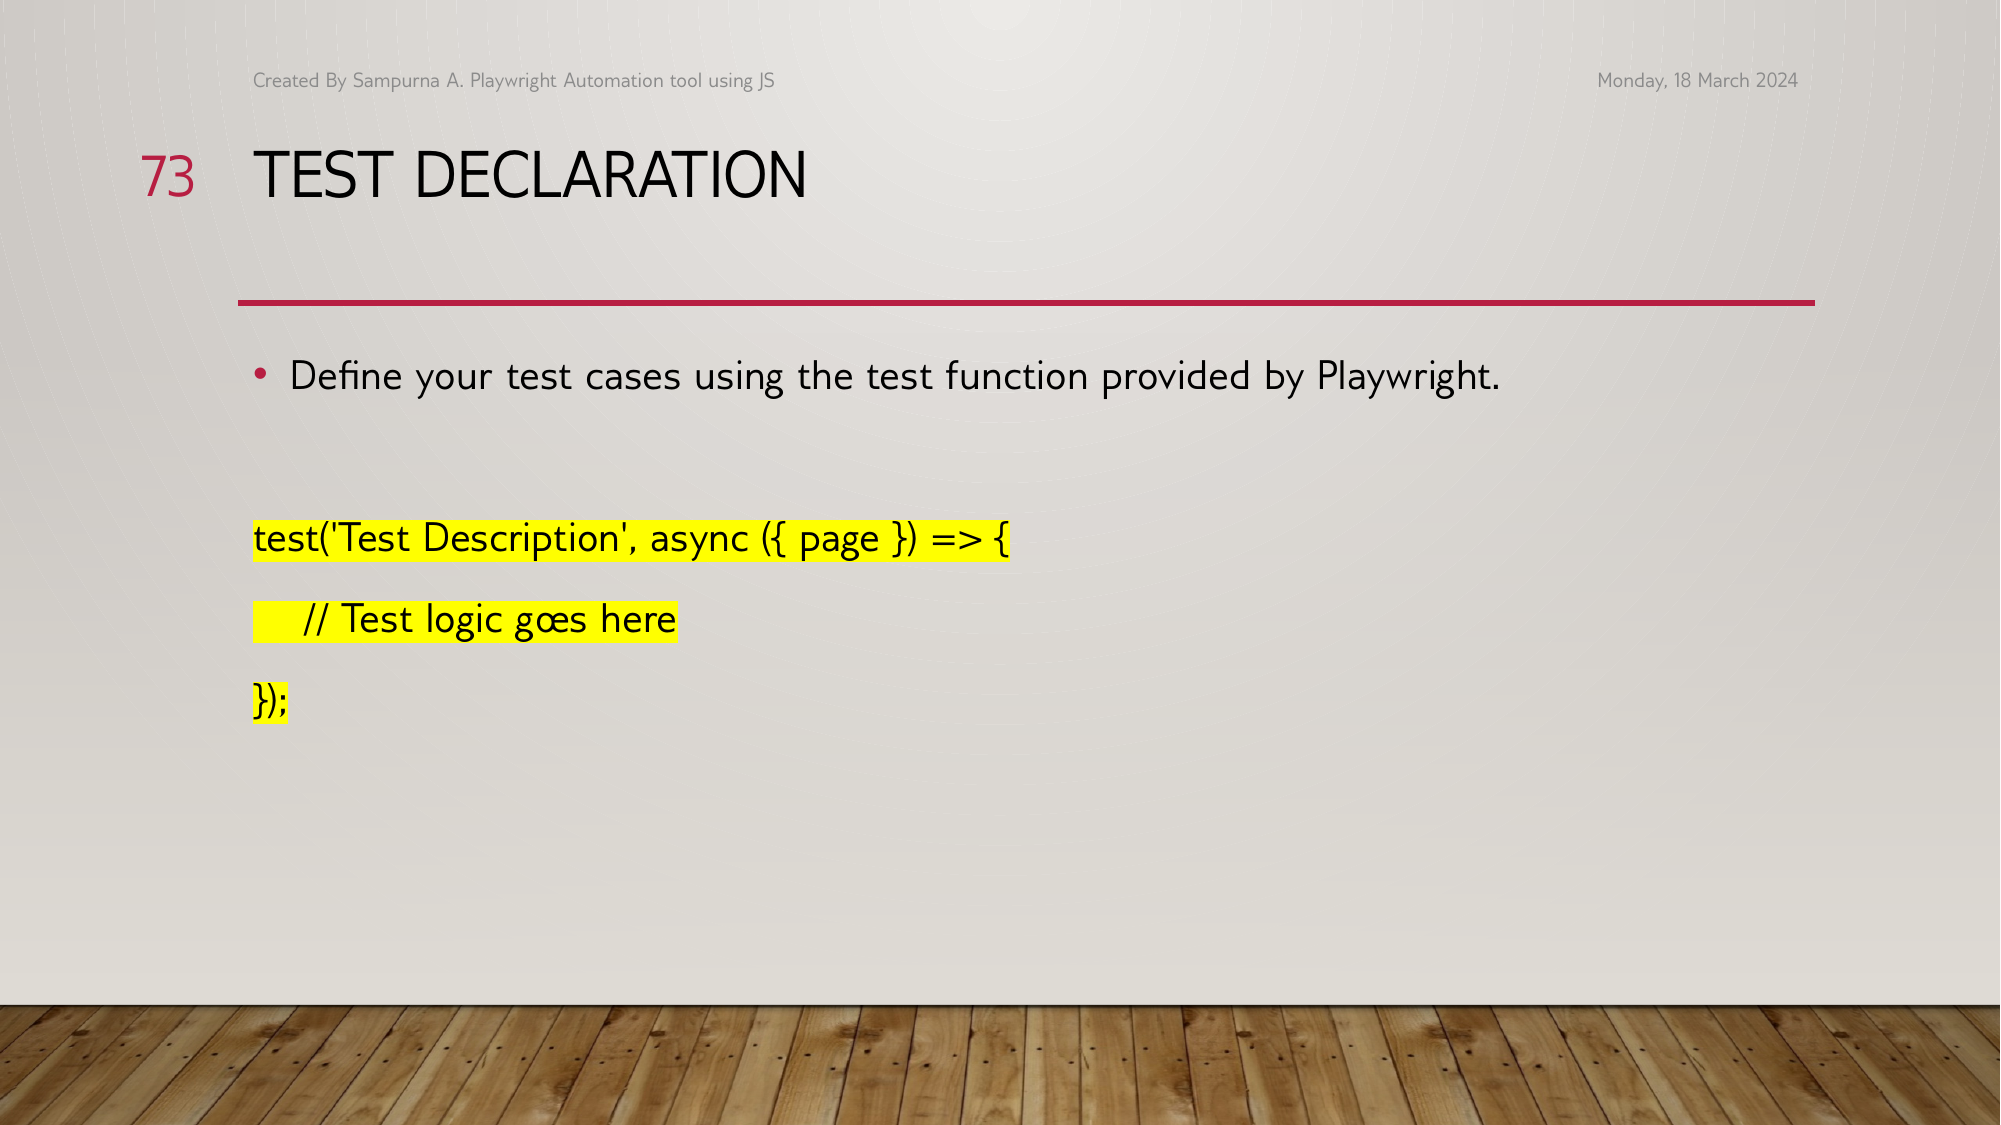

Created By Sampurna A. Playwright Automation tool using JS
Monday, 18 March 2024
73
# Test Declaration
Define your test cases using the test function provided by Playwright.

test('Test Description', async ({ page }) => {
    // Test logic goes here
});